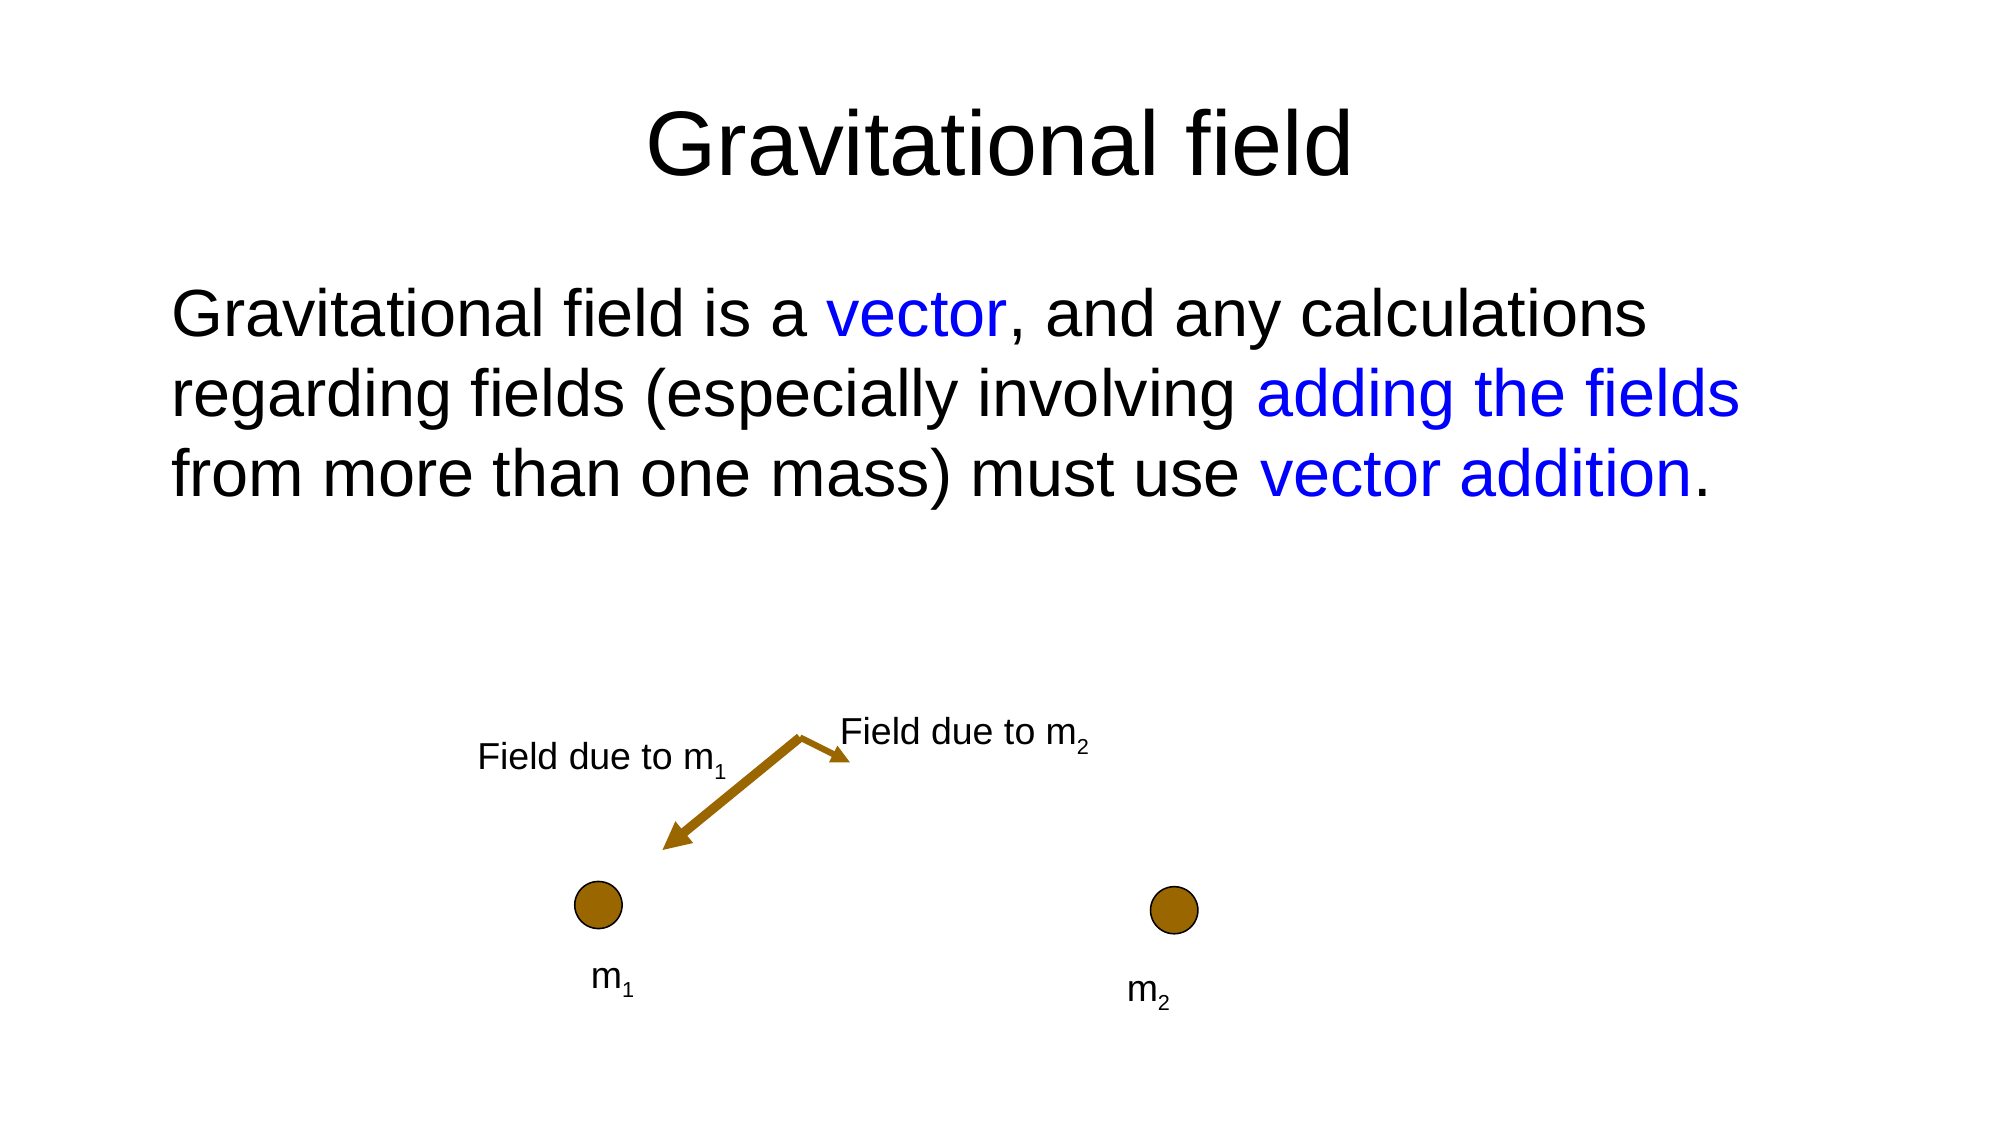

# Gravitational field
	Gravitational field is a vector, and any calculations regarding fields (especially involving adding the fields from more than one mass) must use vector addition.
Field due to m2
Field due to m1

m1
m2